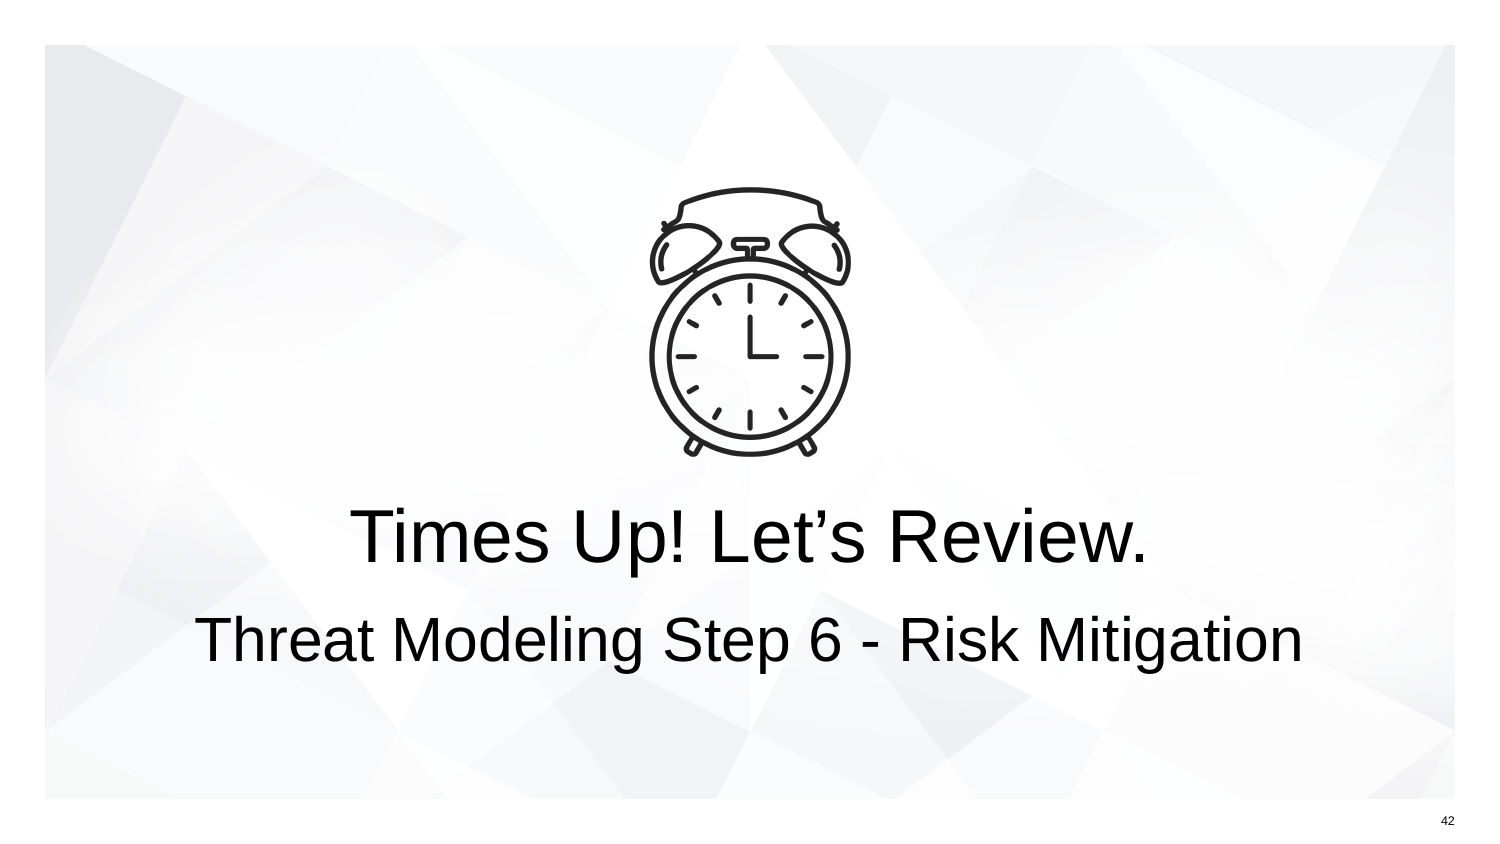

Threat Modeling Step 6 - Risk Mitigation
42